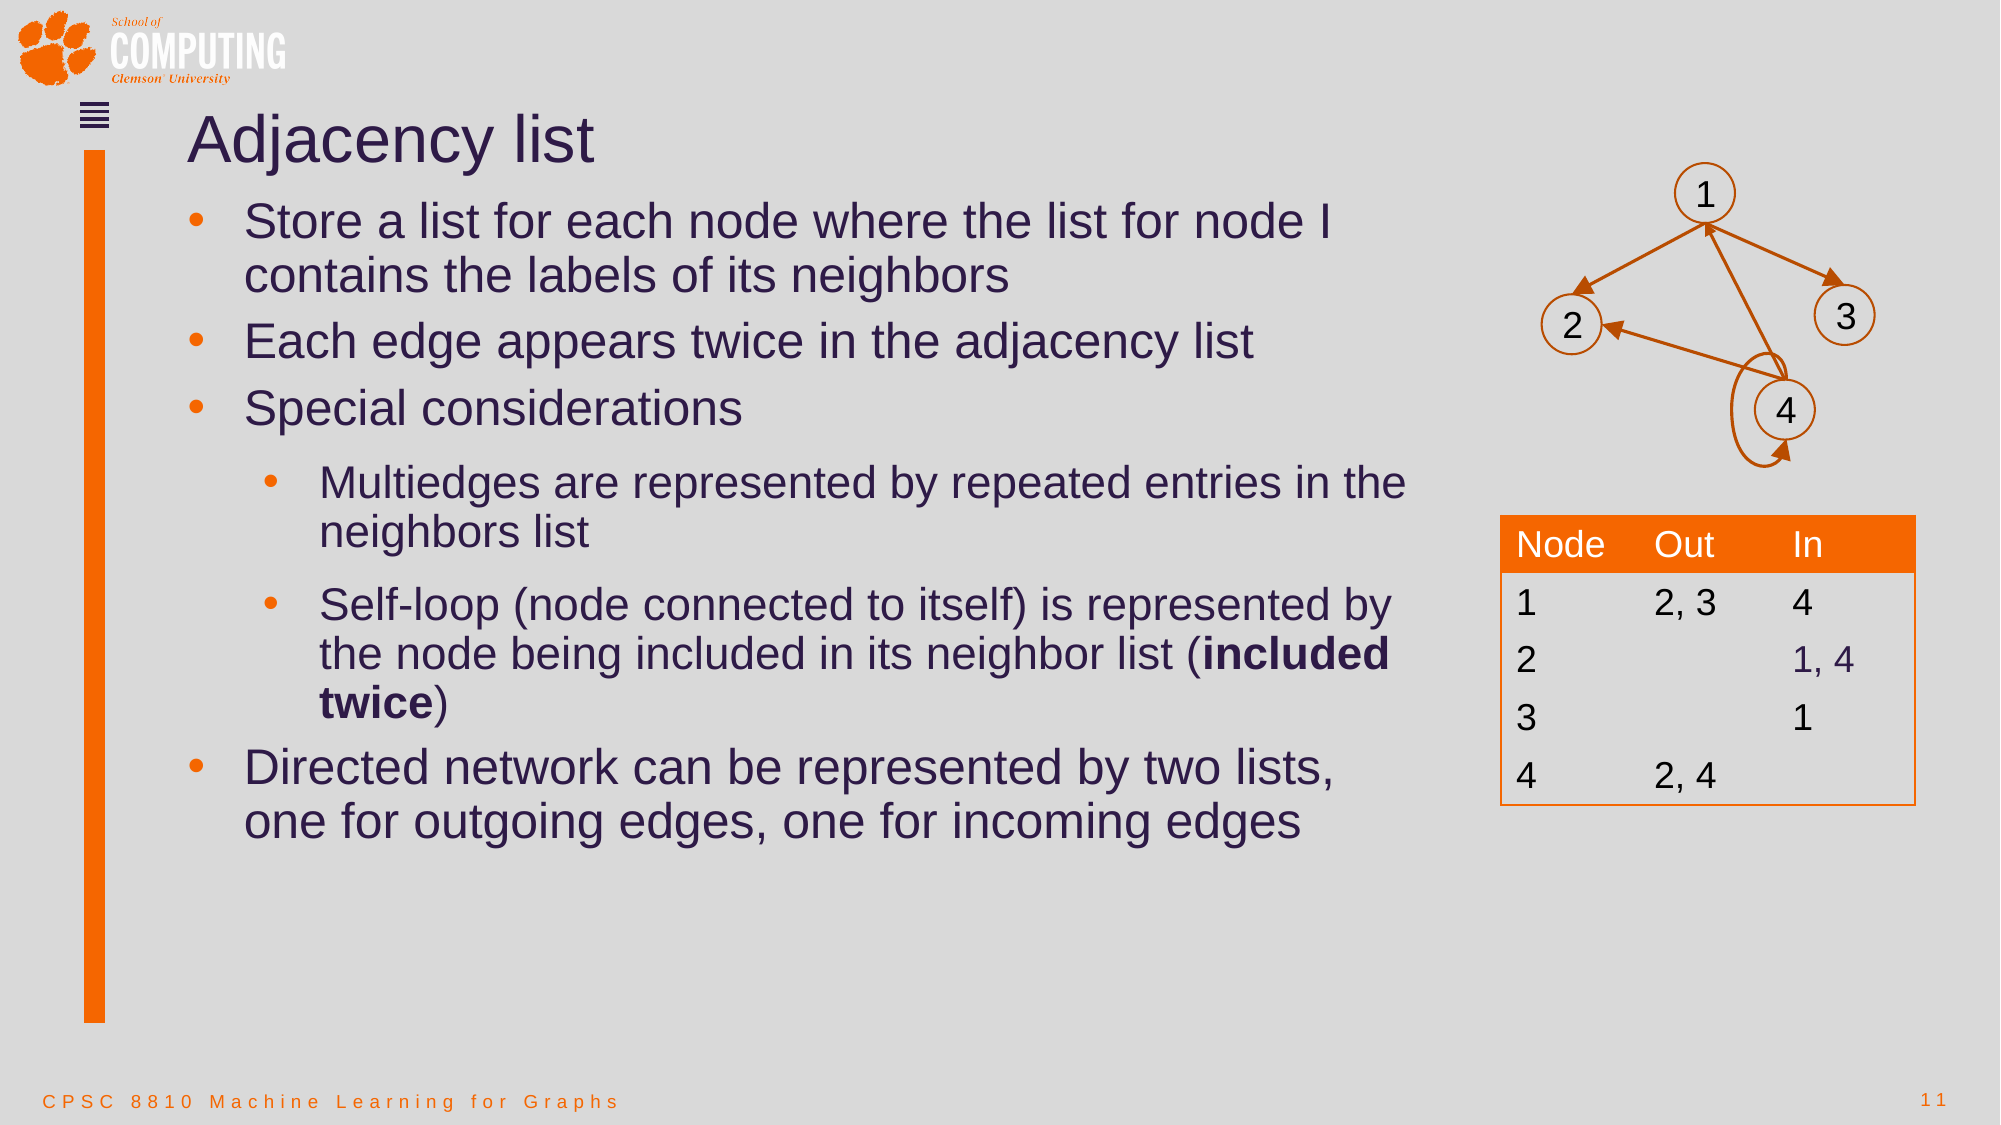

# Adjacency list
1

3

2

4

Store a list for each node where the list for node I contains the labels of its neighbors
Each edge appears twice in the adjacency list
Special considerations
Multiedges are represented by repeated entries in the neighbors list
Self-loop (node connected to itself) is represented by the node being included in its neighbor list (included twice)
Directed network can be represented by two lists, one for outgoing edges, one for incoming edges
| Node | Out | In |
| --- | --- | --- |
| 1 | 2, 3 | 4 |
| 2 |  | 1, 4 |
| 3 |  | 1 |
| 4 | 2, 4 |  |